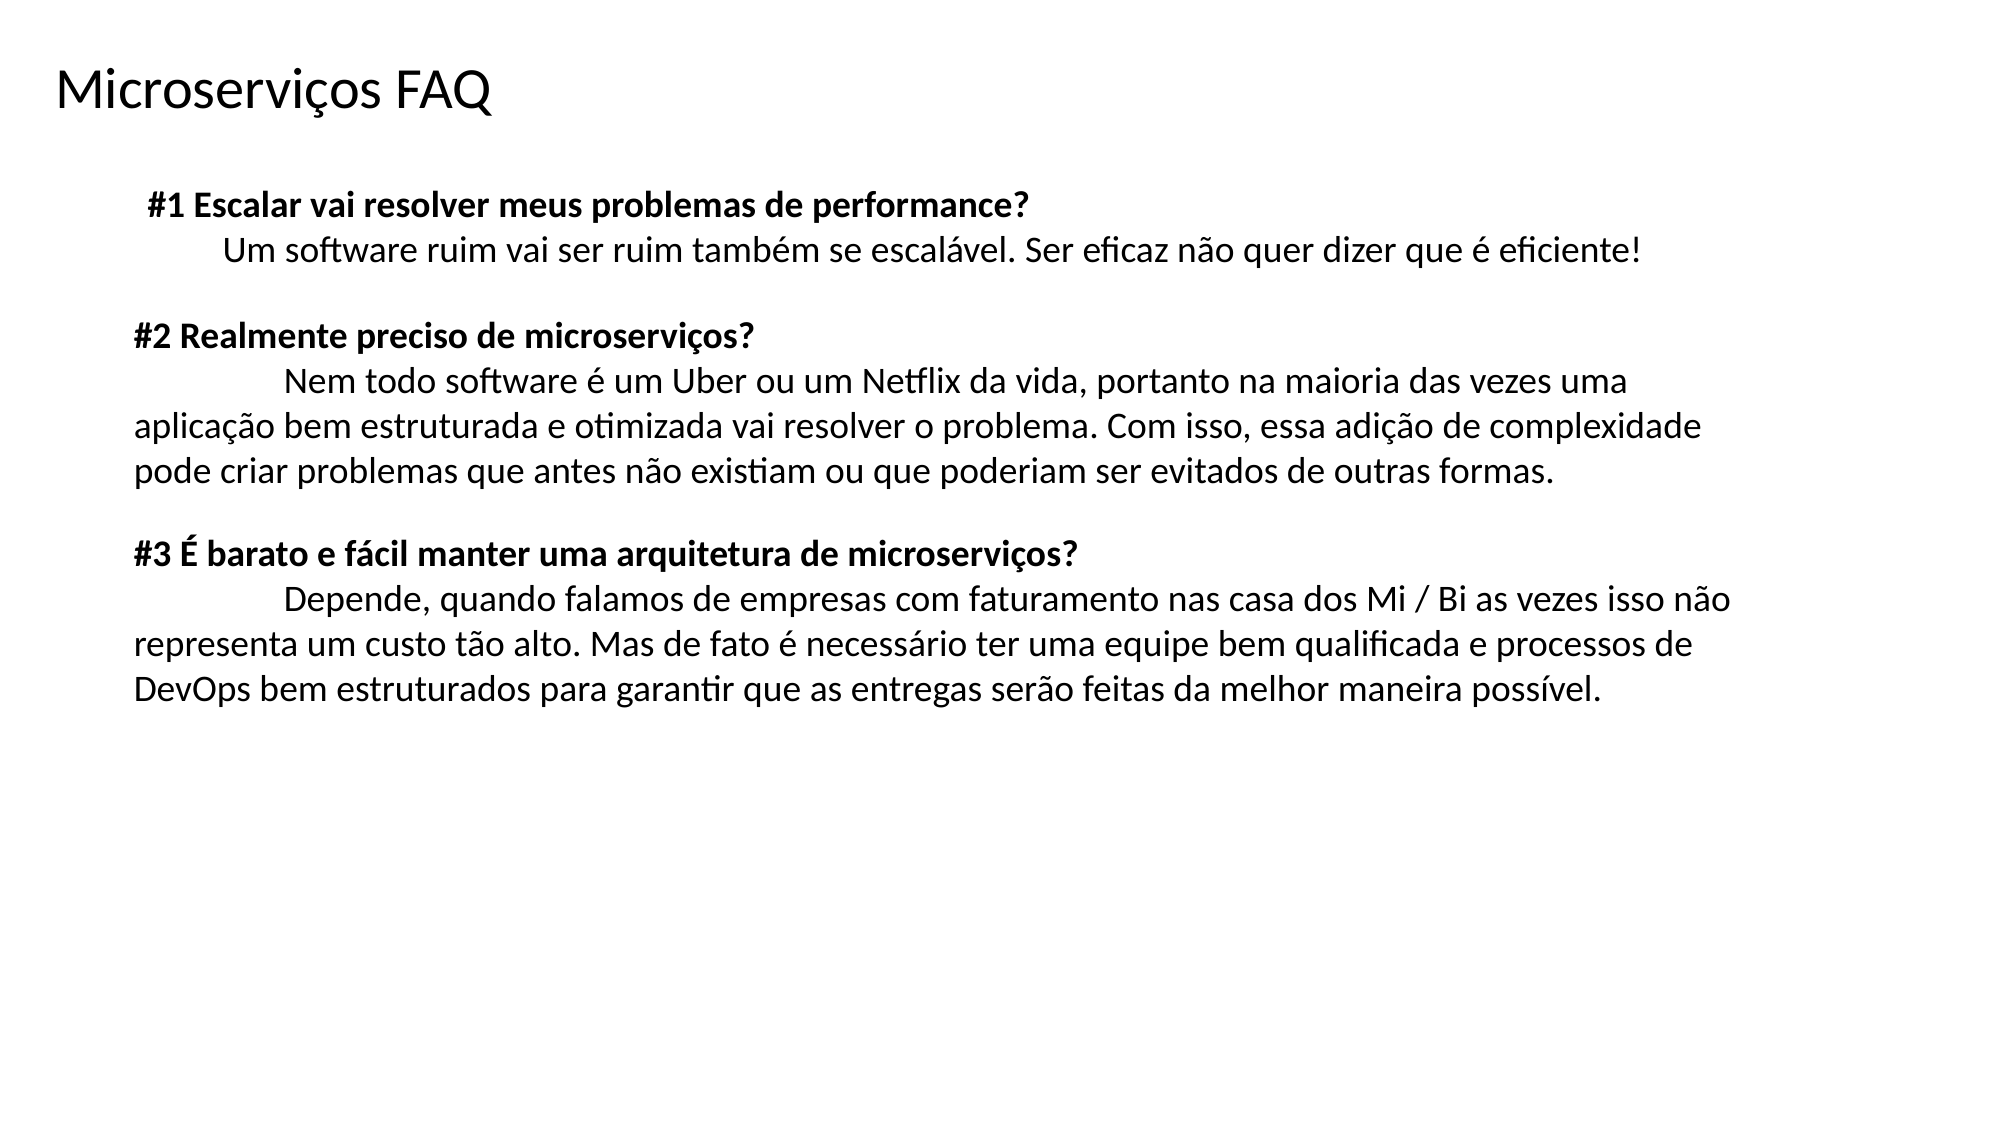

Microserviços FAQ
#1 Escalar vai resolver meus problemas de performance?
Um software ruim vai ser ruim também se escalável. Ser eficaz não quer dizer que é eficiente!
#2 Realmente preciso de microserviços?
	Nem todo software é um Uber ou um Netflix da vida, portanto na maioria das vezes uma aplicação bem estruturada e otimizada vai resolver o problema. Com isso, essa adição de complexidade pode criar problemas que antes não existiam ou que poderiam ser evitados de outras formas.
#3 É barato e fácil manter uma arquitetura de microserviços?
	Depende, quando falamos de empresas com faturamento nas casa dos Mi / Bi as vezes isso não representa um custo tão alto. Mas de fato é necessário ter uma equipe bem qualificada e processos de DevOps bem estruturados para garantir que as entregas serão feitas da melhor maneira possível.